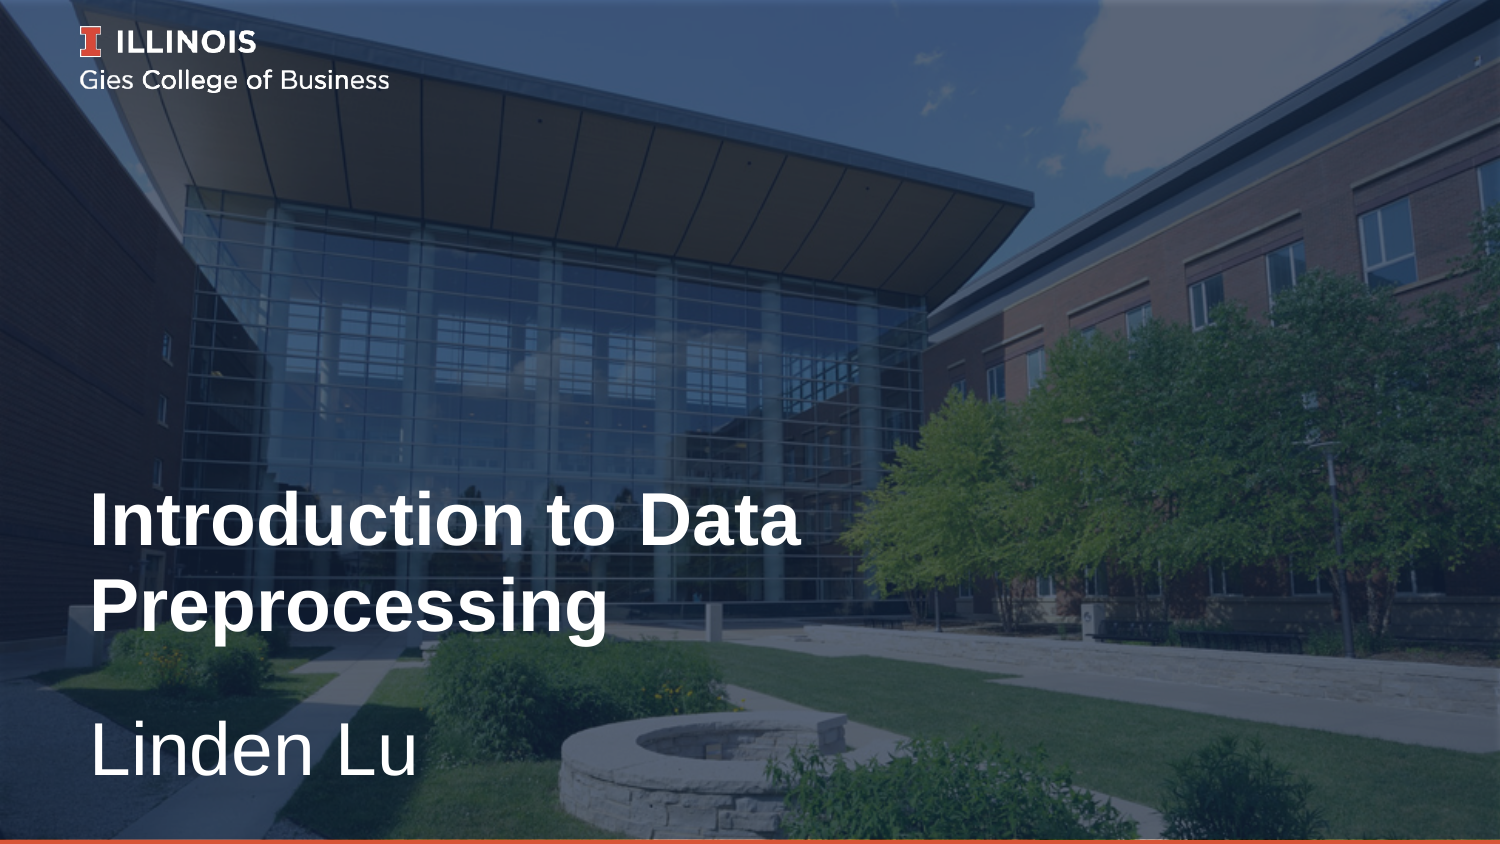

# Introduction to Data Preprocessing
Linden Lu